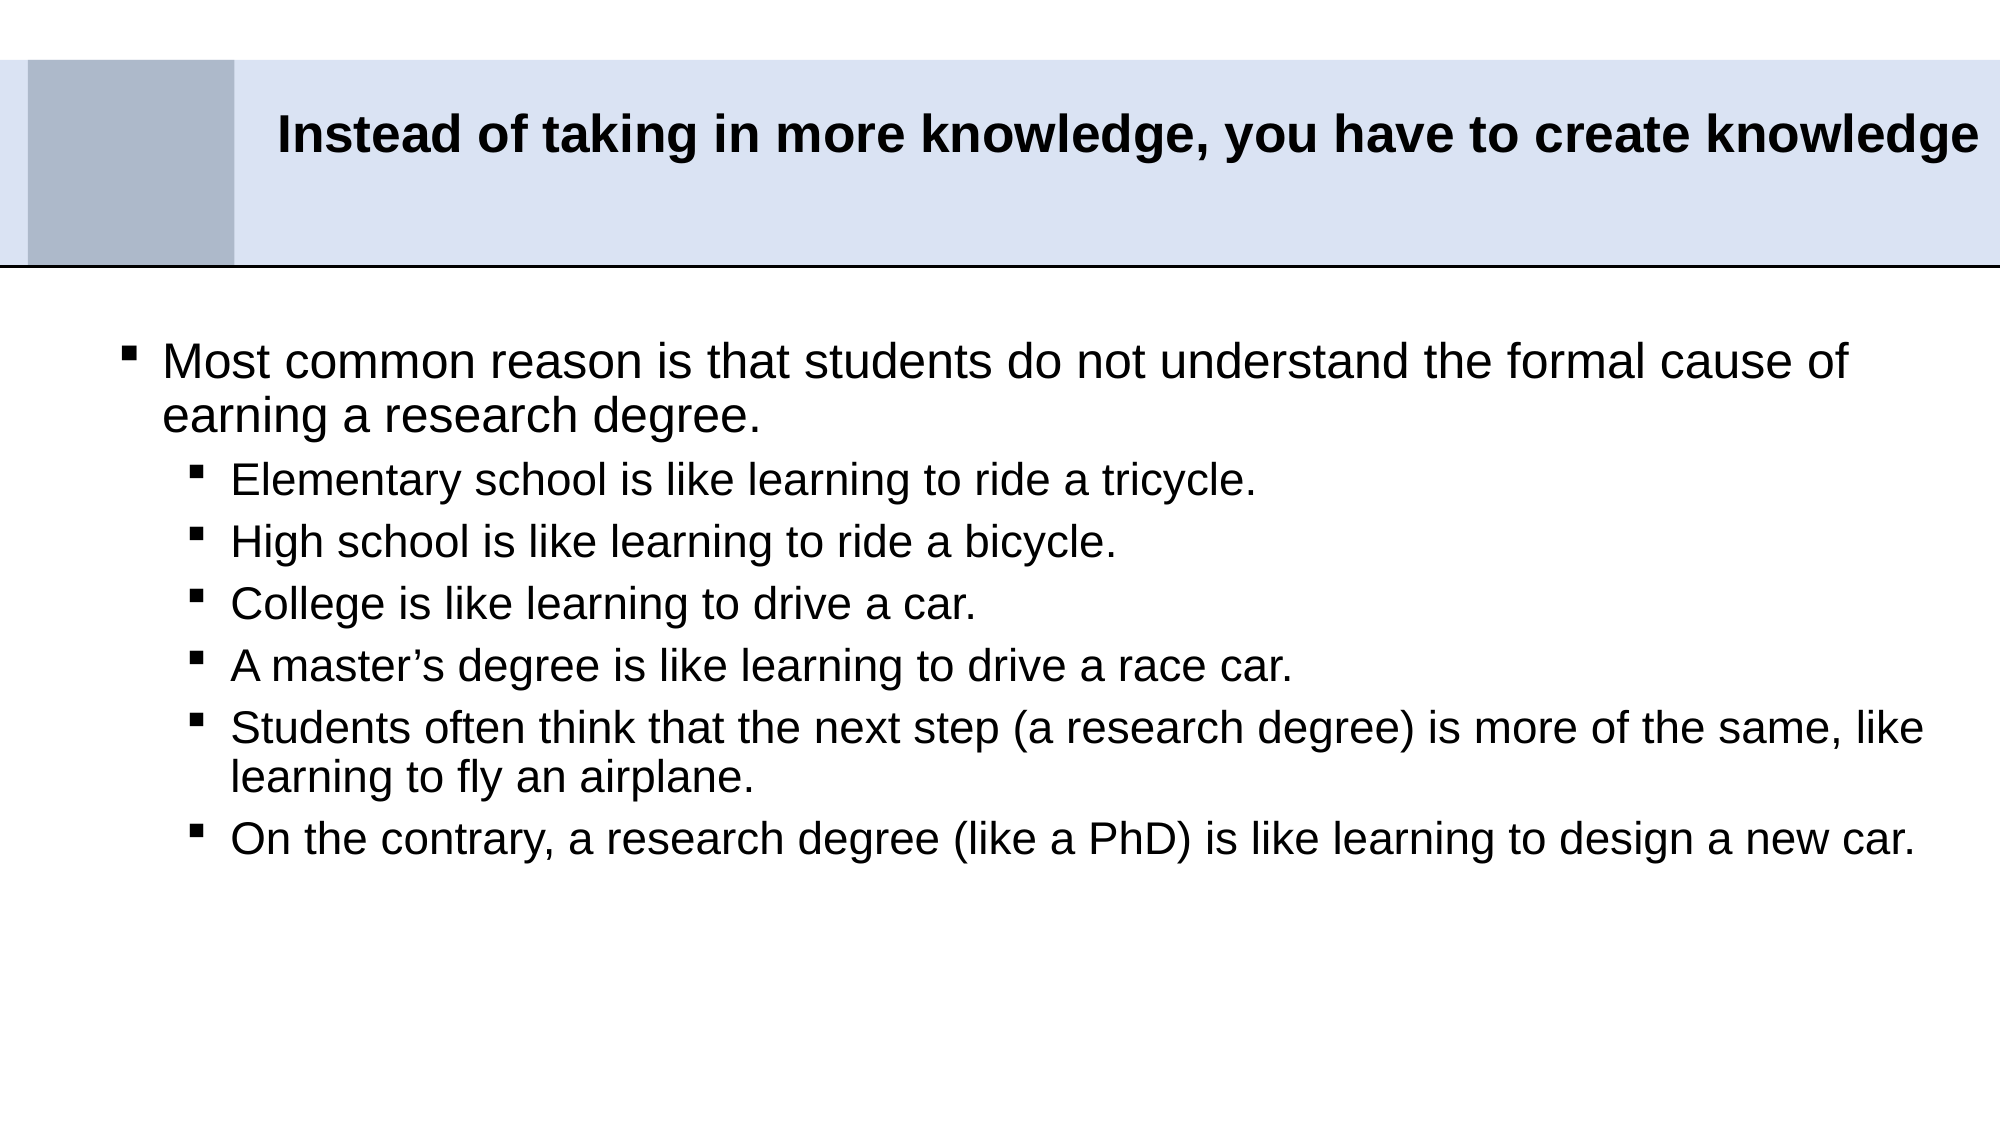

# Instead of taking in more knowledge, you have to create knowledge

Most common reason is that students do not understand the formal cause of earning a research degree.
Elementary school is like learning to ride a tricycle.
High school is like learning to ride a bicycle.
College is like learning to drive a car.
A master’s degree is like learning to drive a race car.
Students often think that the next step (a research degree) is more of the same, like learning to fly an airplane.
On the contrary, a research degree (like a PhD) is like learning to design a new car.